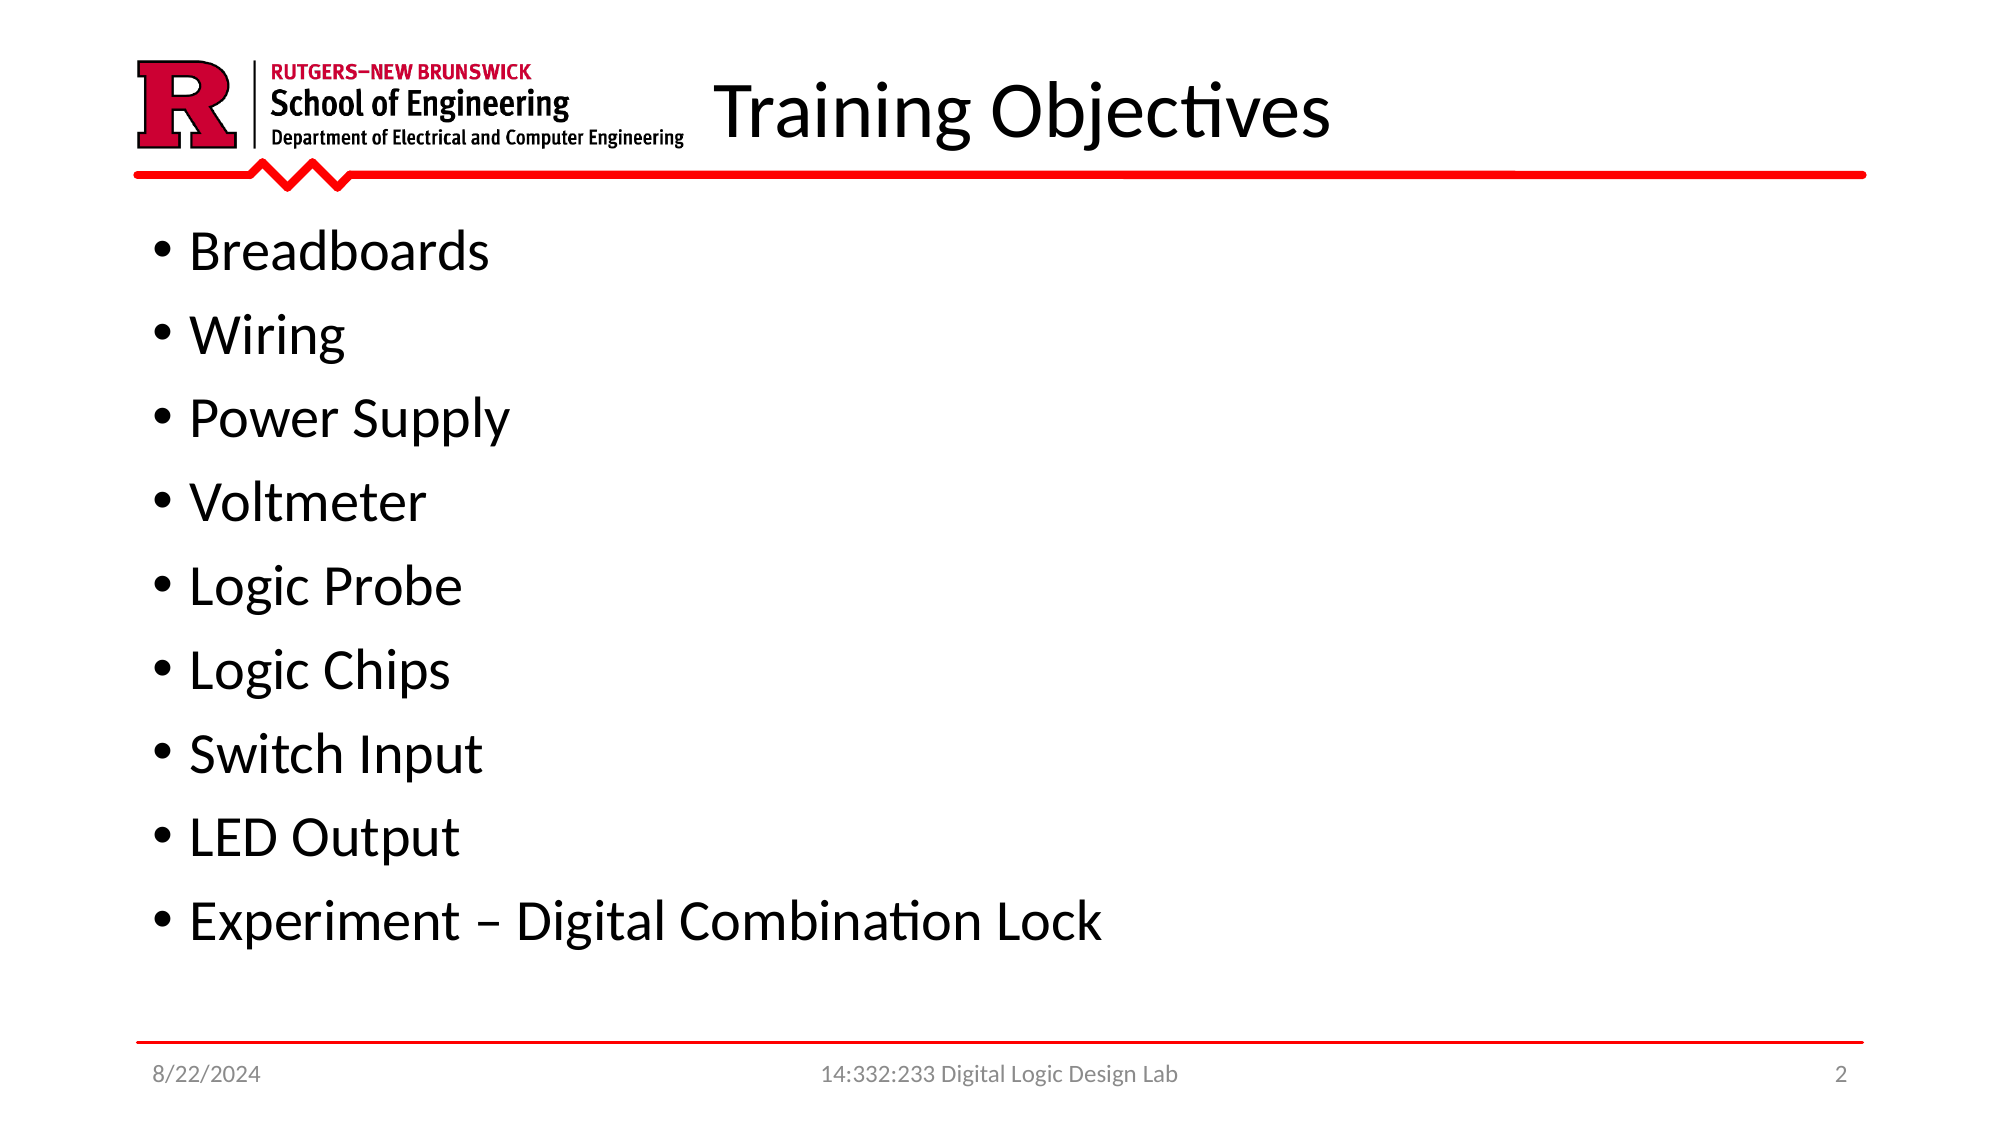

# Training Objectives
Breadboards
Wiring
Power Supply
Voltmeter
Logic Probe
Logic Chips
Switch Input
LED Output
Experiment – Digital Combination Lock
8/22/2024
14:332:233 Digital Logic Design Lab
2